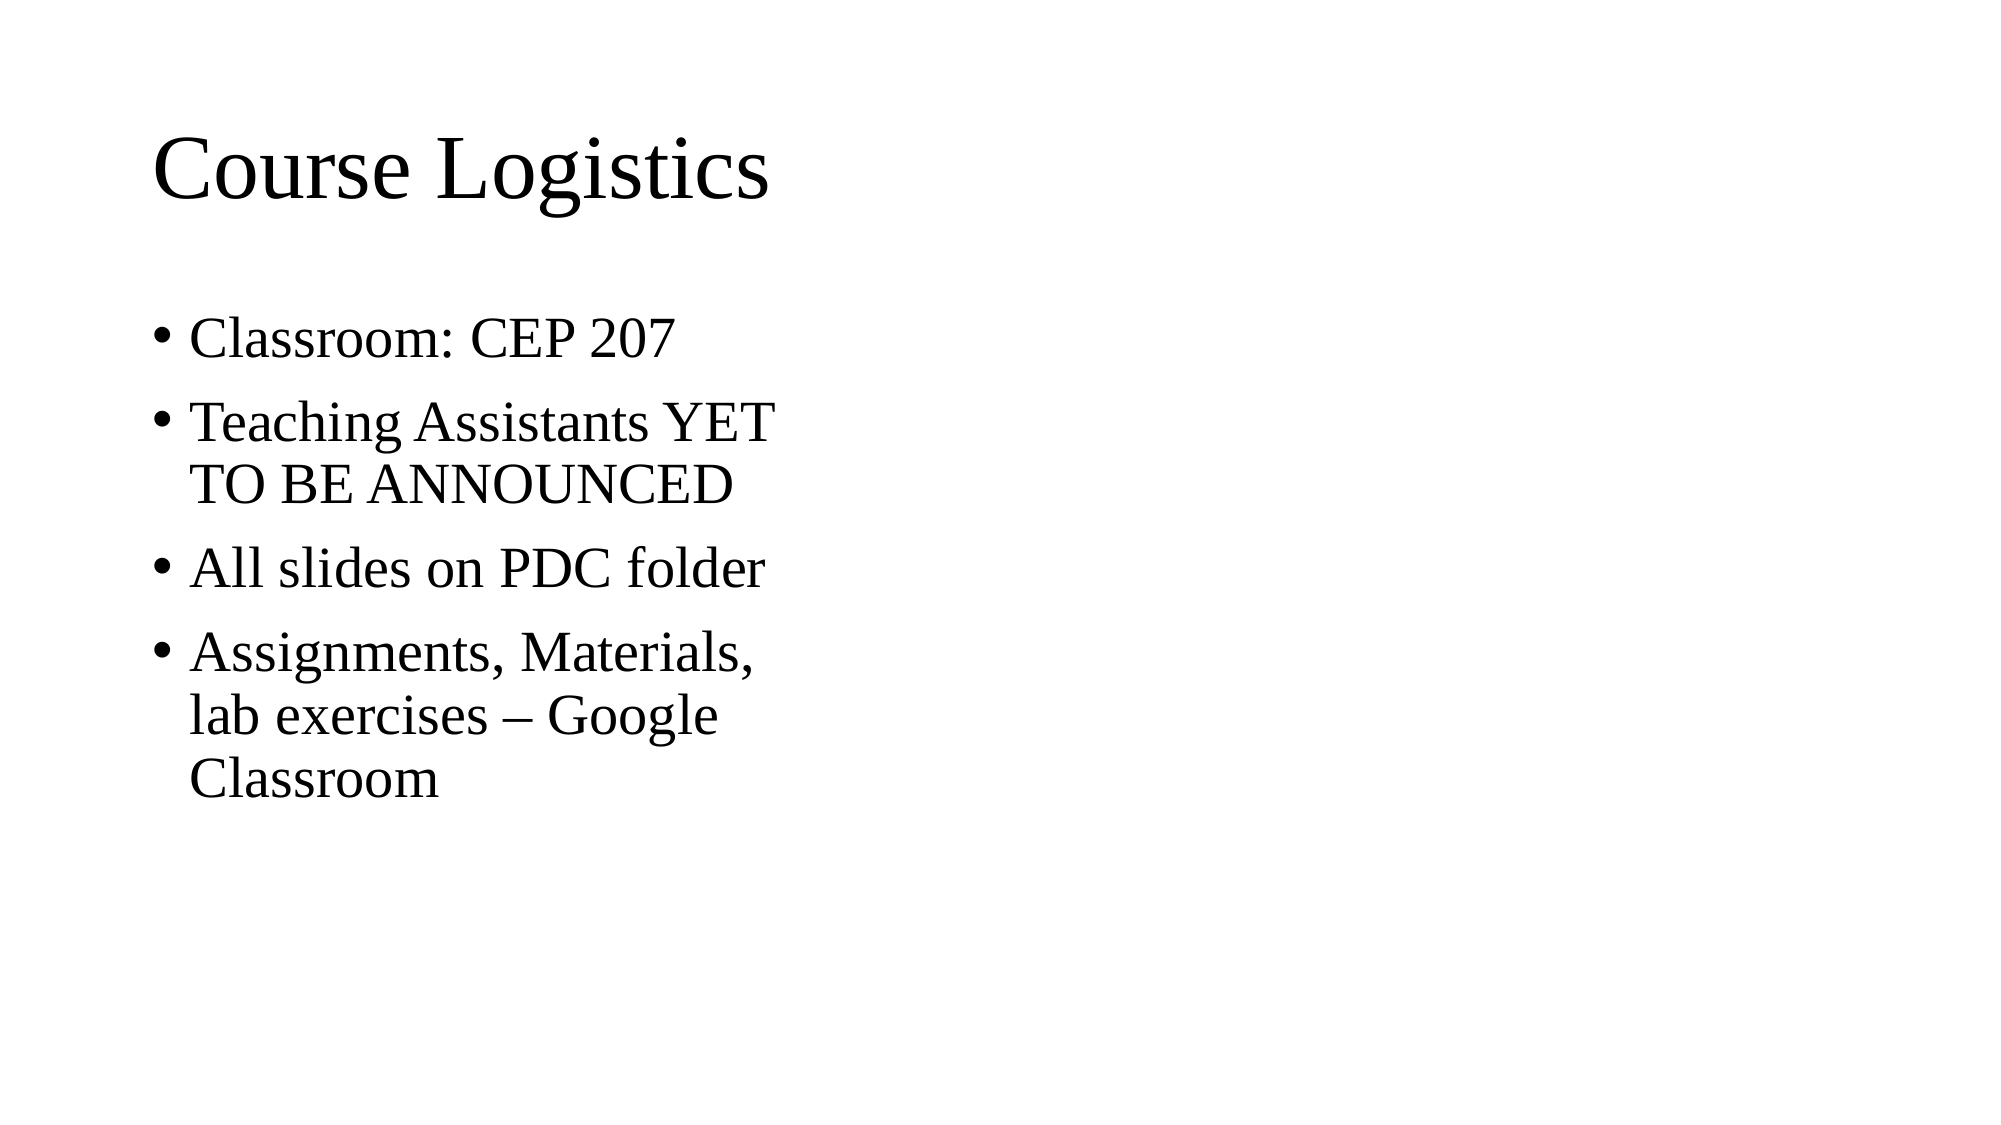

# Course Logistics
Classroom: CEP 207
Teaching Assistants YET TO BE ANNOUNCED
All slides on PDC folder
Assignments, Materials, lab exercises – Google Classroom